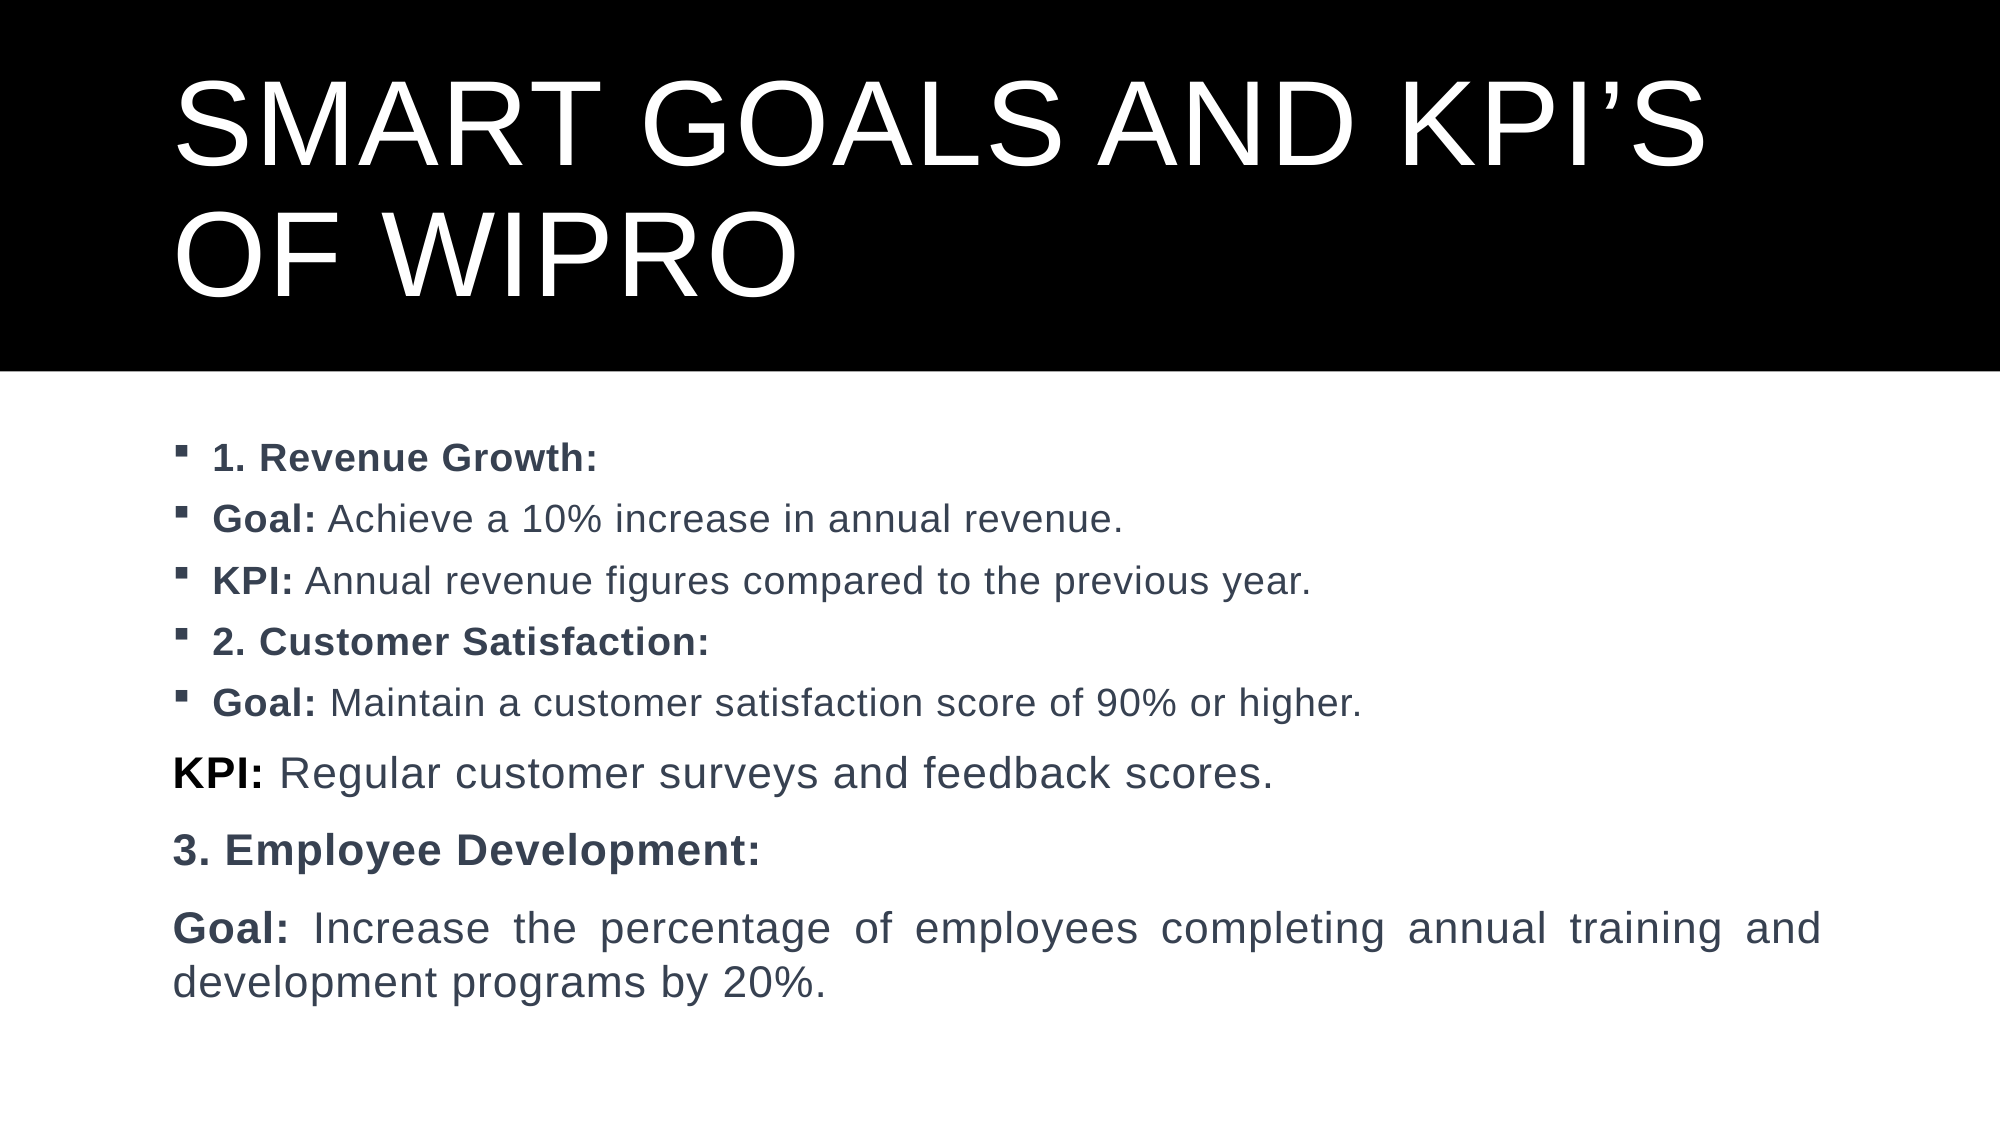

# SMART GOALS AND KPI’s OF WIPRO
1. Revenue Growth:
Goal: Achieve a 10% increase in annual revenue.
KPI: Annual revenue figures compared to the previous year.
2. Customer Satisfaction:
Goal: Maintain a customer satisfaction score of 90% or higher.
KPI: Regular customer surveys and feedback scores.
3. Employee Development:
Goal: Increase the percentage of employees completing annual training and development programs by 20%.